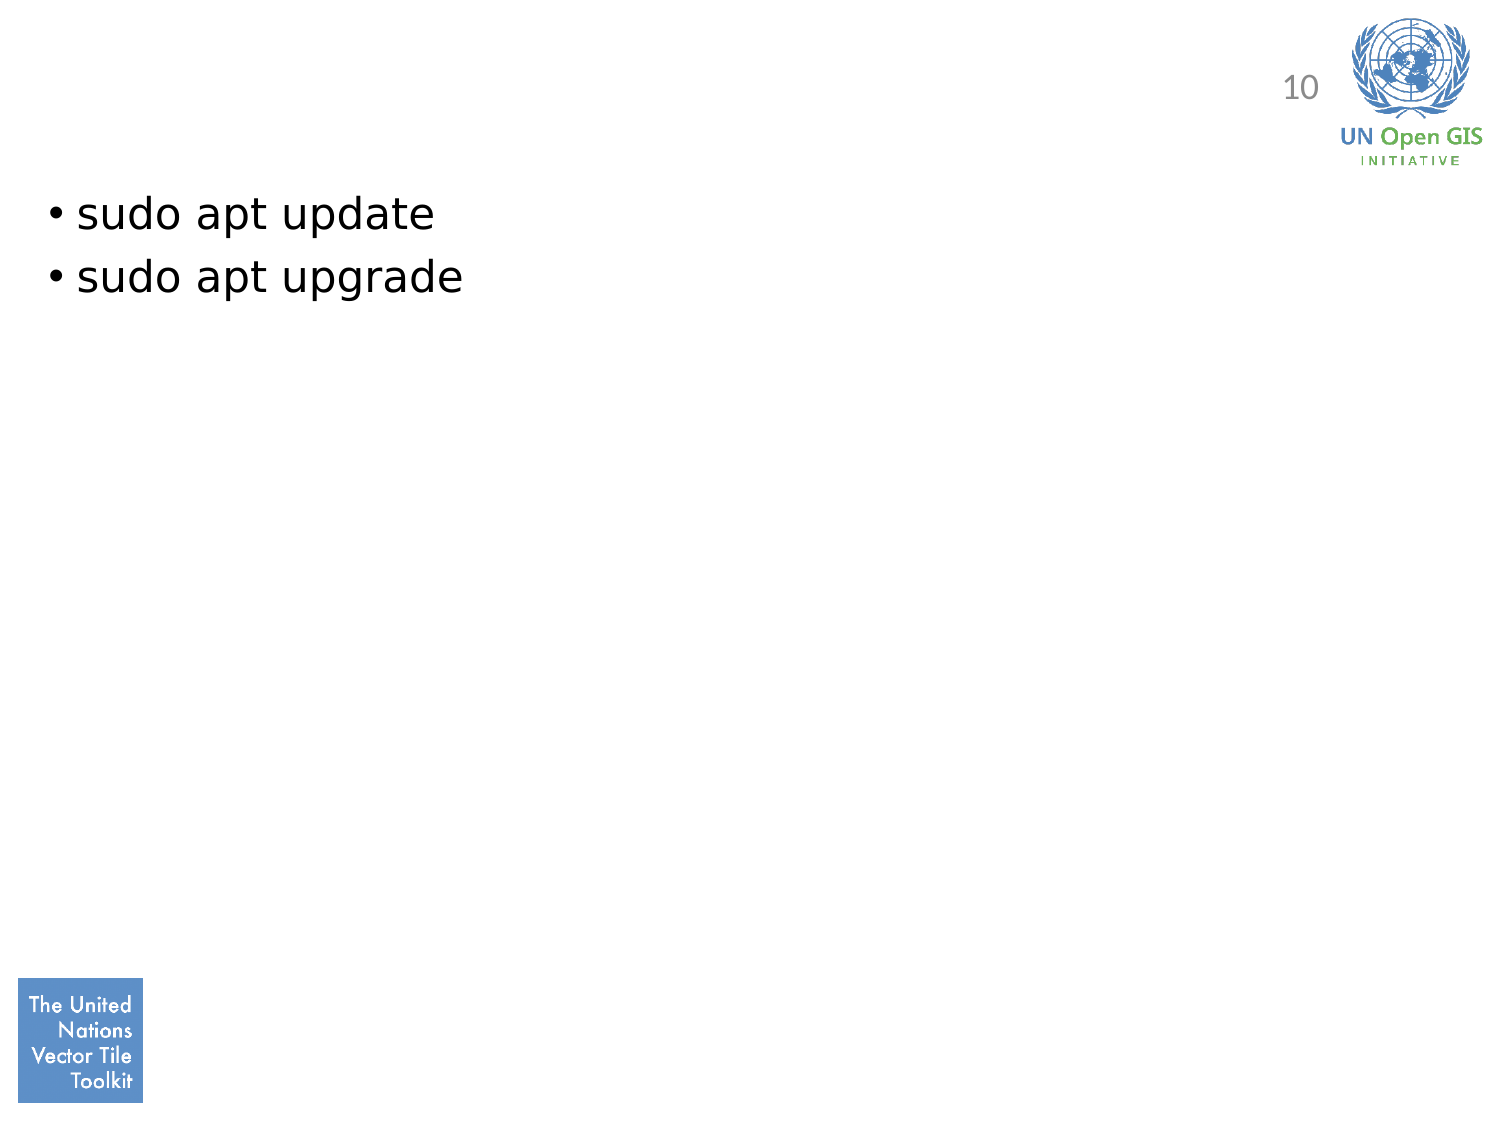

#
10
sudo apt update
sudo apt upgrade